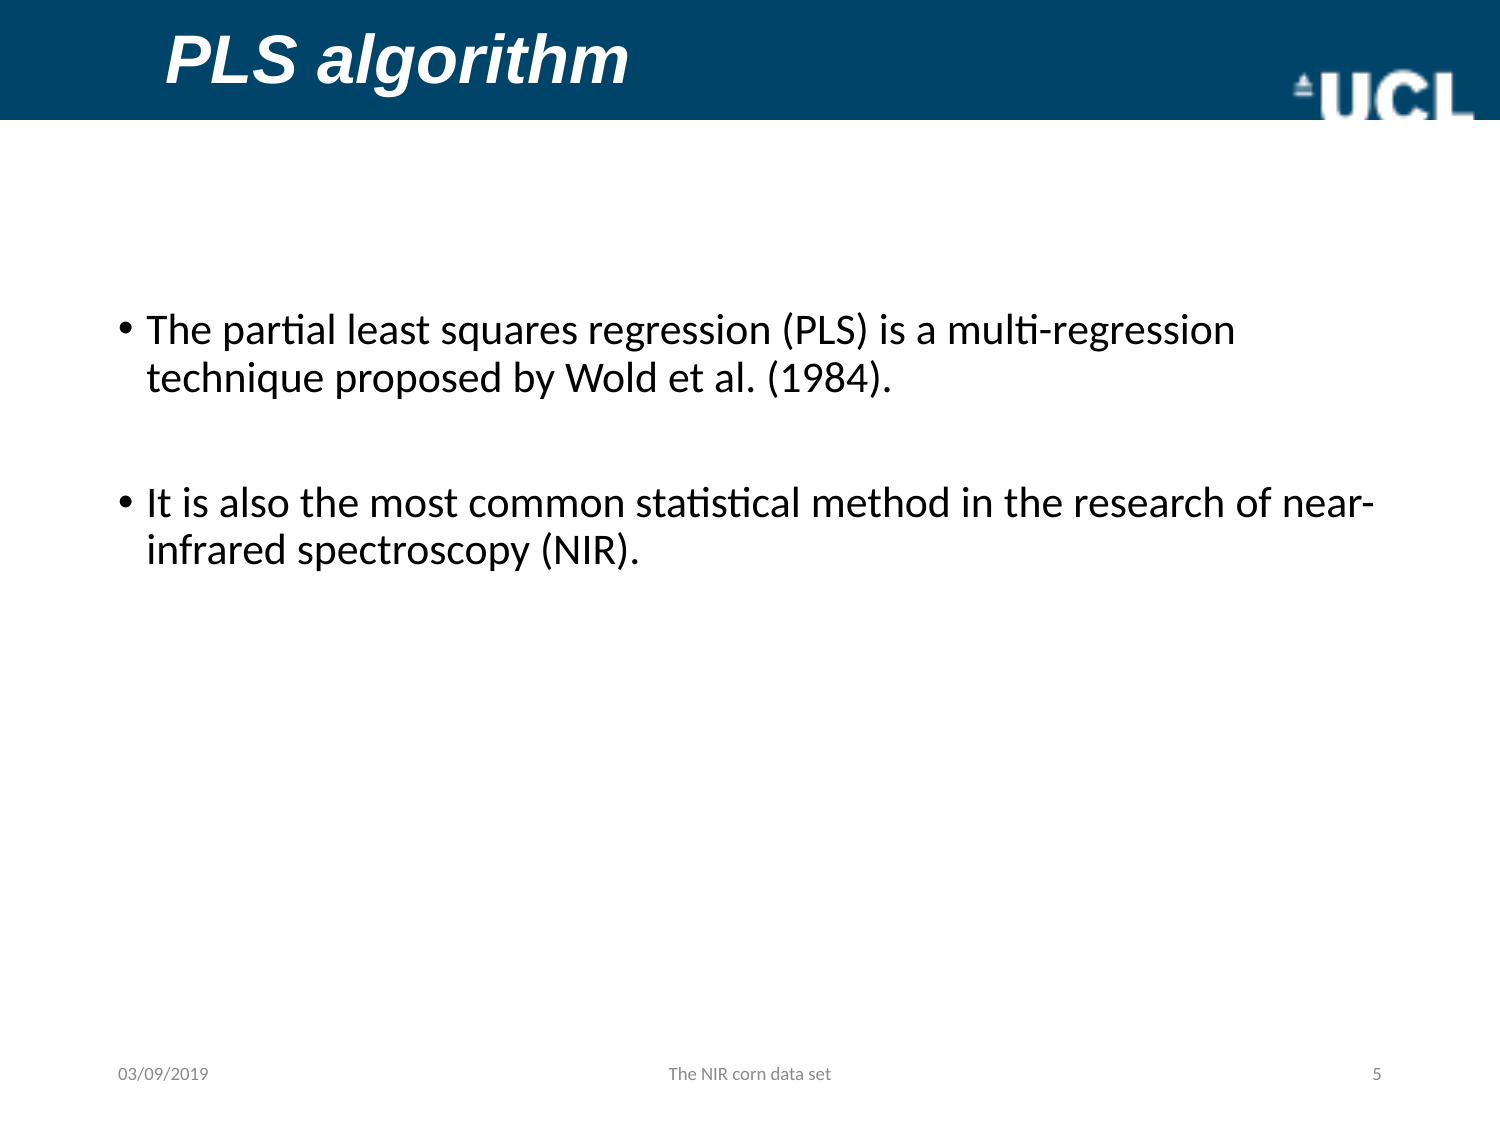

# PLS algorithm
The partial least squares regression (PLS) is a multi-regression technique proposed by Wold et al. (1984).

It is also the most common statistical method in the research of near-infrared spectroscopy (NIR).
03/09/2019
The NIR corn data set
5